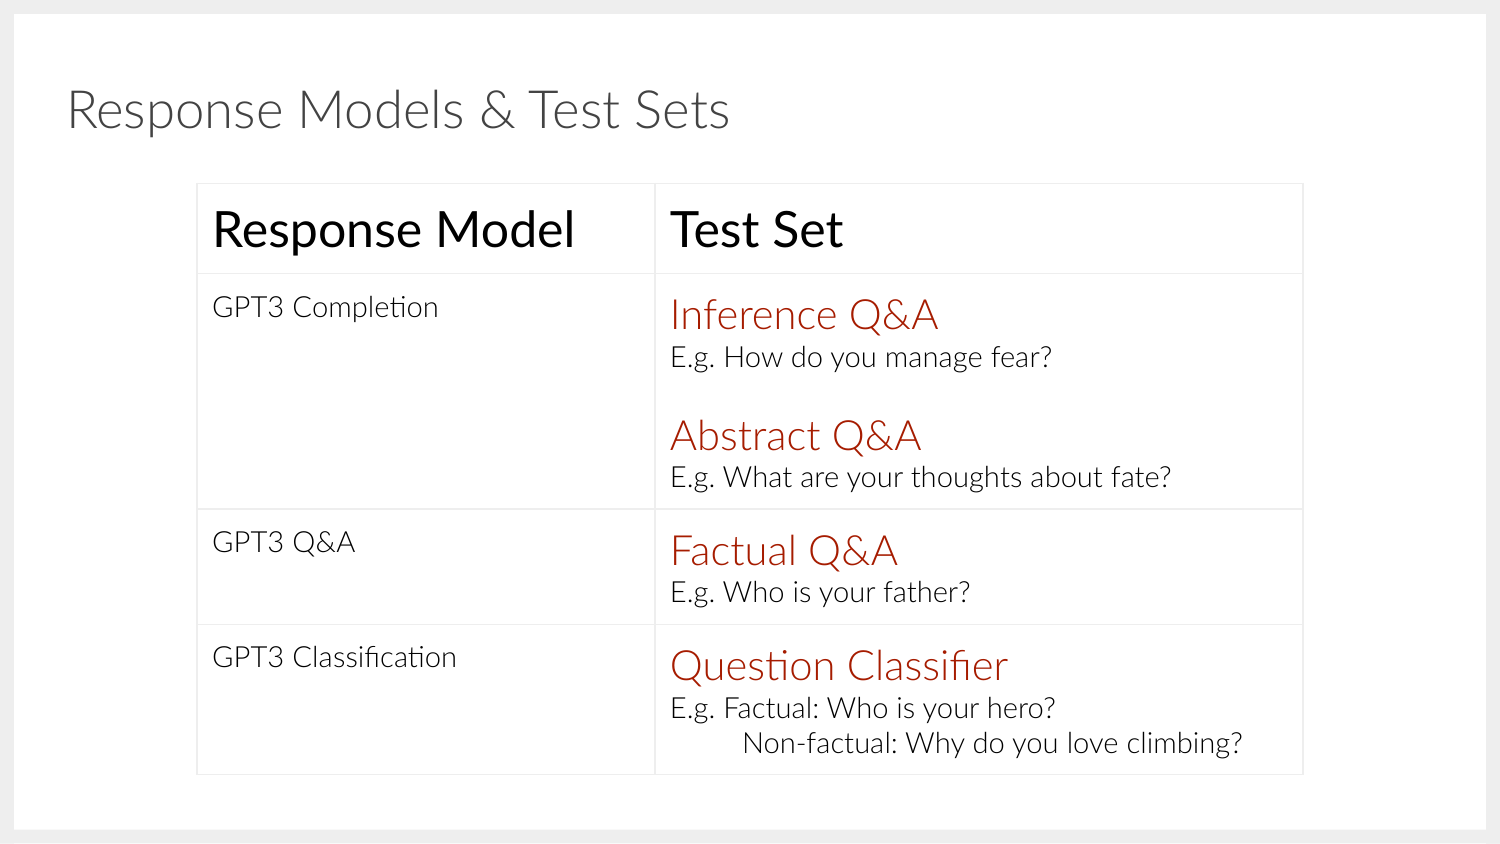

# Response Models & Test Sets
| Response Model | Test Set |
| --- | --- |
| GPT3 Completion | Inference Q&A E.g. How do you manage fear? Abstract Q&A E.g. What are your thoughts about fate? |
| GPT3 Q&A | Factual Q&A E.g. Who is your father? |
| GPT3 Classification | Question Classifier E.g. Factual: Who is your hero? Non-factual: Why do you love climbing? |